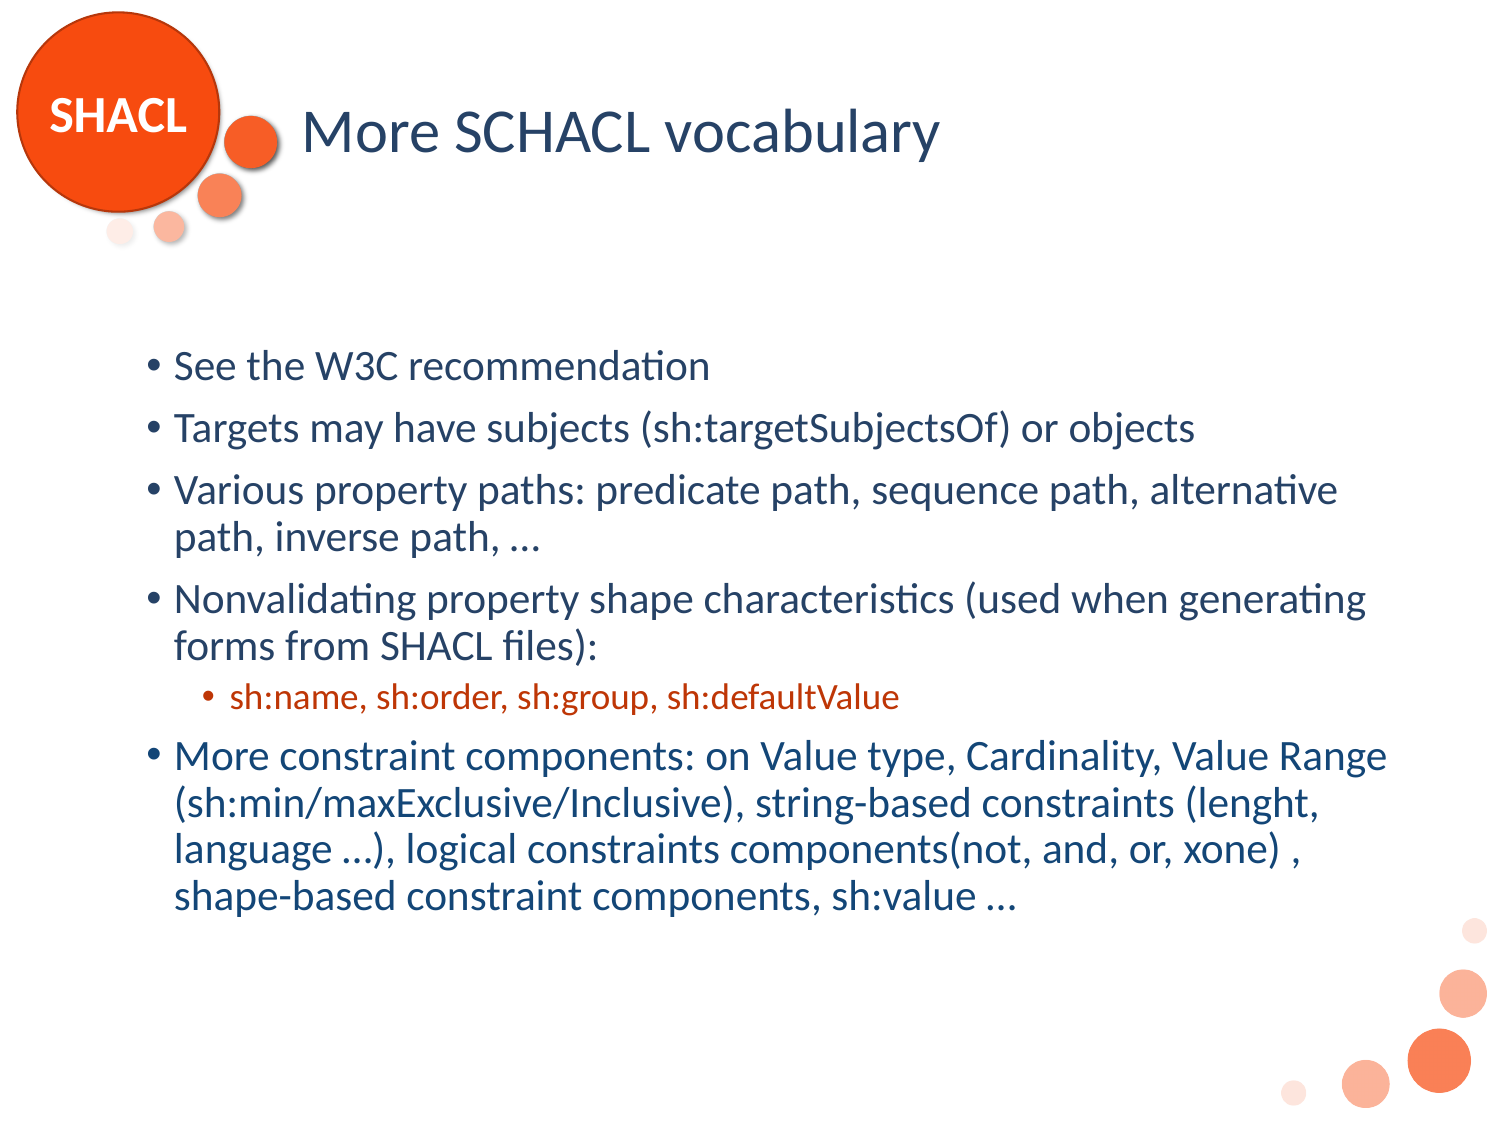

# More SCHACL vocabulary
See the W3C recommendation
Targets may have subjects (sh:targetSubjectsOf) or objects
Various property paths: predicate path, sequence path, alternative path, inverse path, …
Nonvalidating property shape characteristics (used when generating forms from SHACL files):
sh:name, sh:order, sh:group, sh:defaultValue
More constraint components: on Value type, Cardinality, Value Range (sh:min/maxExclusive/Inclusive), string-based constraints (lenght, language …), logical constraints components(not, and, or, xone) , shape-based constraint components, sh:value …